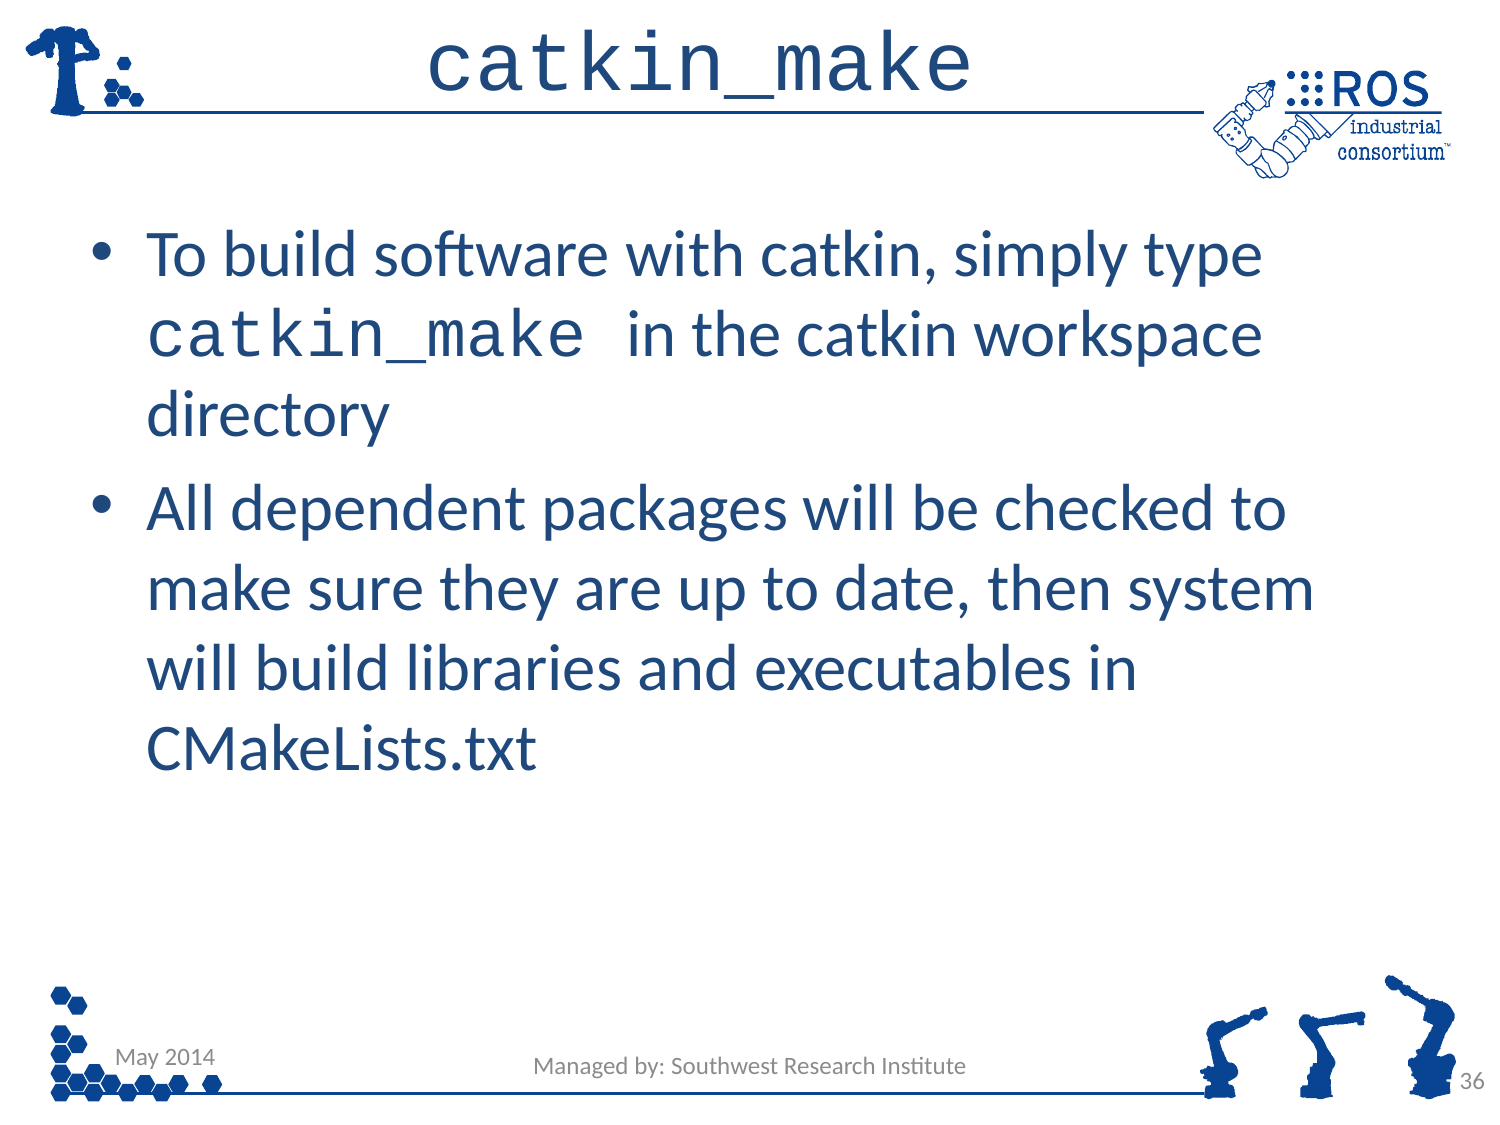

# catkin_make
To build software with catkin, simply type catkin_make in the catkin workspace directory
All dependent packages will be checked to make sure they are up to date, then system will build libraries and executables in CMakeLists.txt
May 2014
Managed by: Southwest Research Institute
36